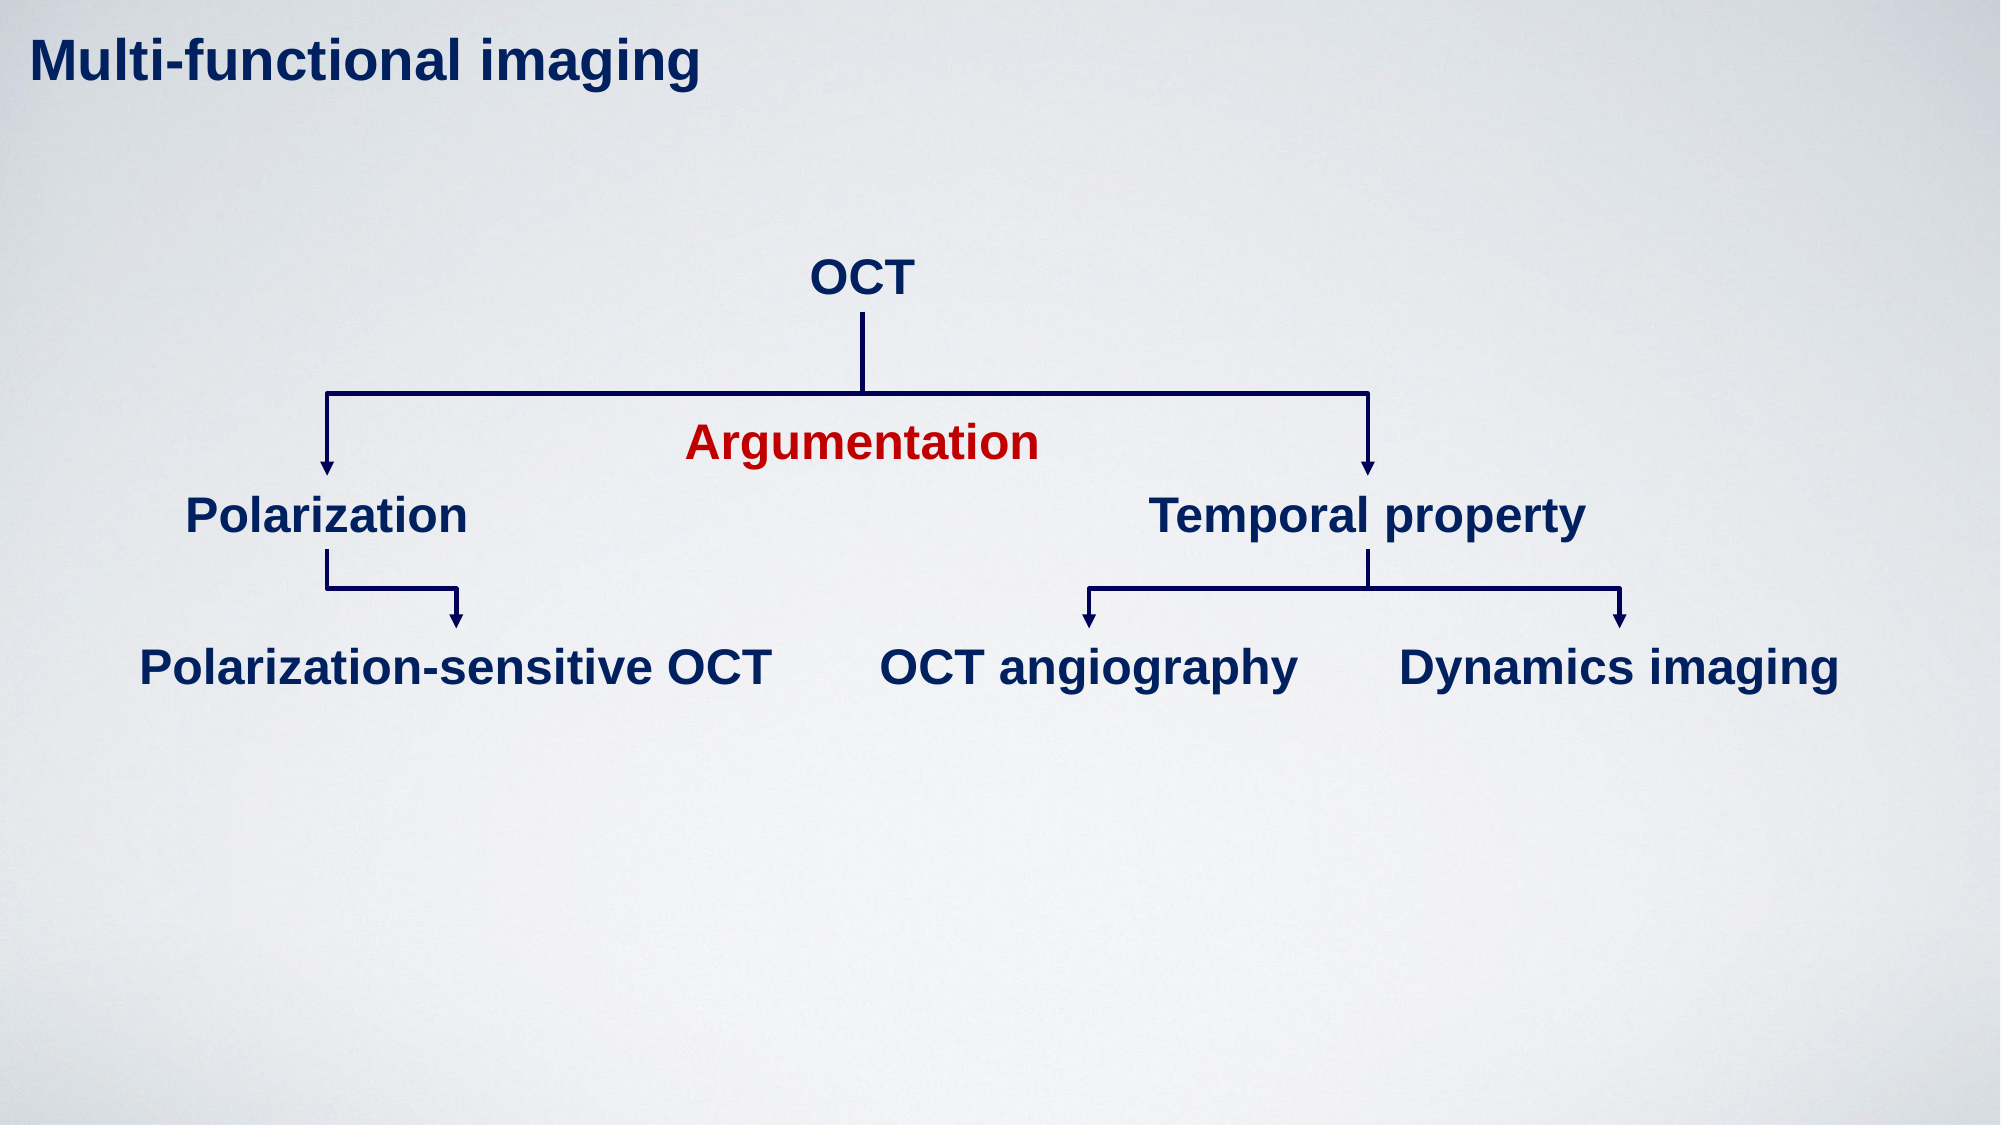

Multi-functional imaging
OCT
Argumentation
Polarization
Temporal property
Polarization-sensitive OCT
OCT angiography
Dynamics imaging